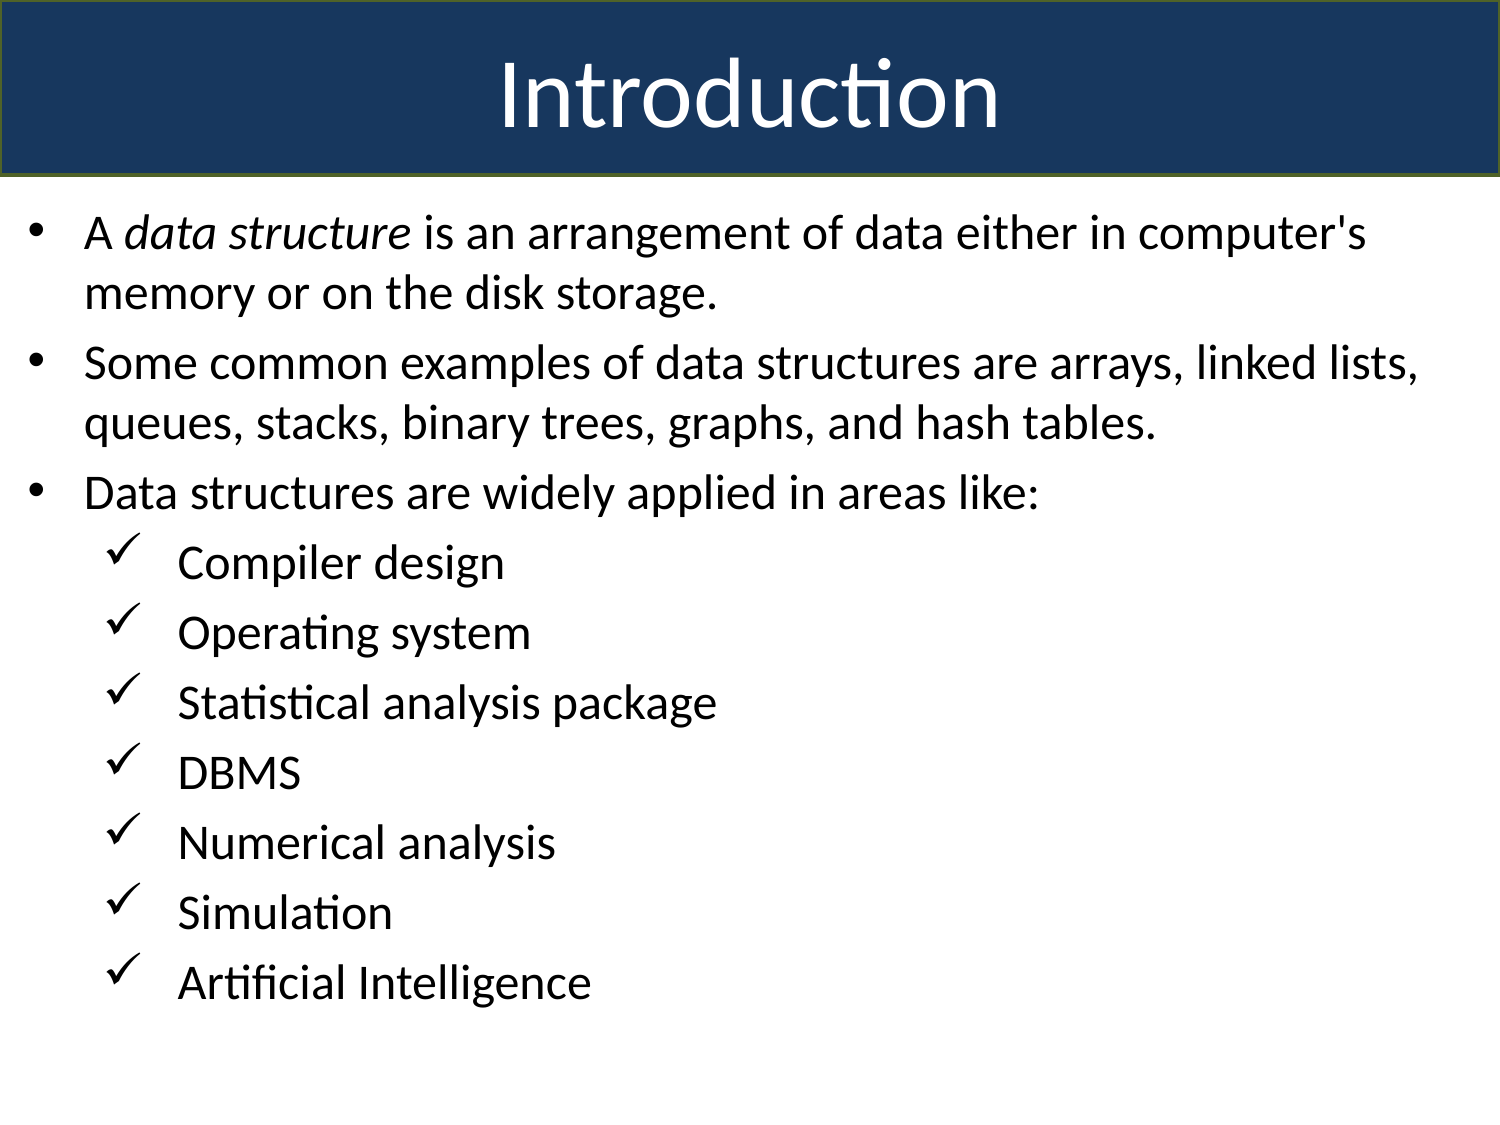

Introduction
A data structure is an arrangement of data either in computer's memory or on the disk storage.
Some common examples of data structures are arrays, linked lists, queues, stacks, binary trees, graphs, and hash tables.
Data structures are widely applied in areas like:
Compiler design
Operating system
Statistical analysis package
DBMS
Numerical analysis
Simulation
Artificial Intelligence